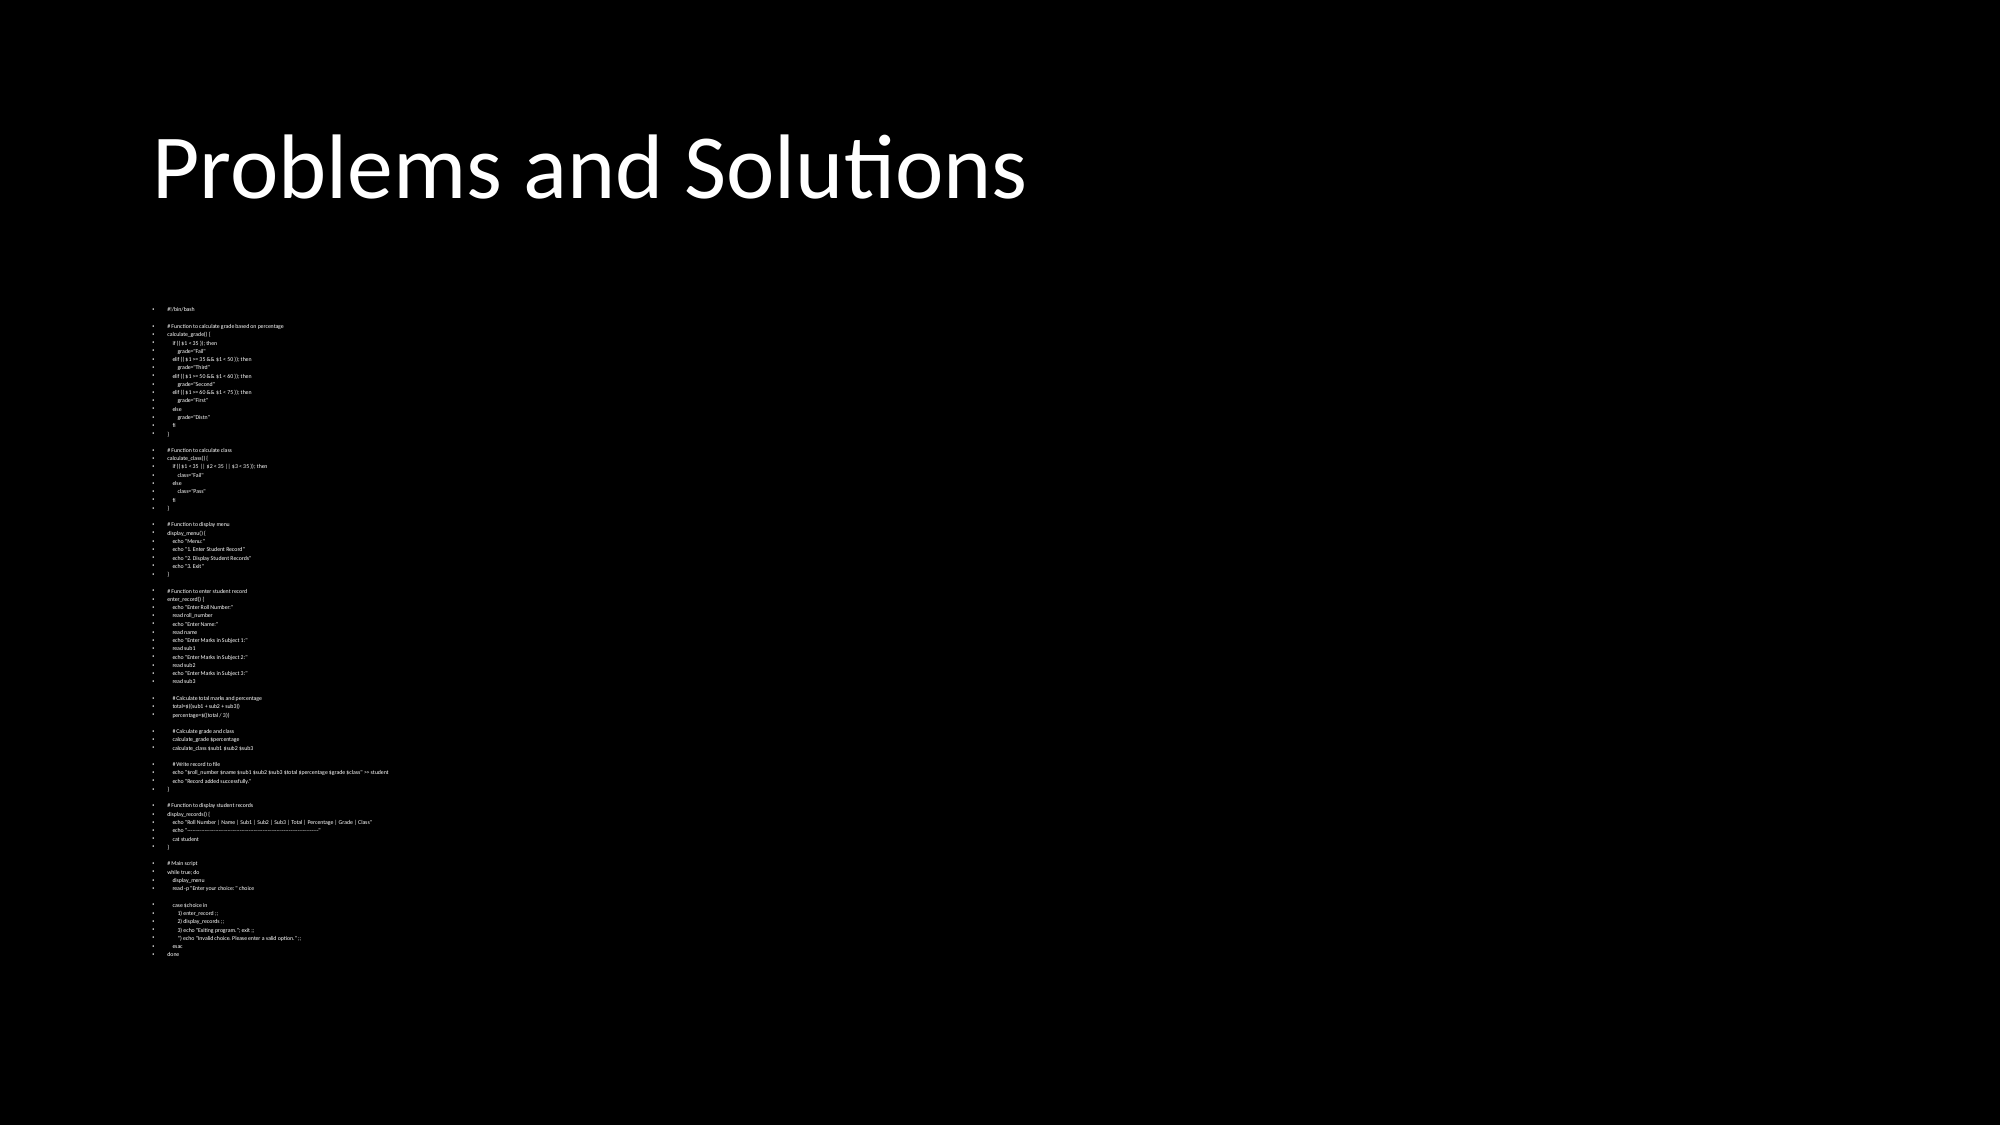

# Problems and Solutions
#!/bin/bash

# Function to calculate grade based on percentage
calculate_grade() {
    if (( $1 < 35 )); then
        grade="Fail"
    elif (( $1 >= 35 && $1 < 50 )); then
        grade="Third"
    elif (( $1 >= 50 && $1 < 60 )); then
        grade="Second"
    elif (( $1 >= 60 && $1 < 75 )); then
        grade="First"
    else
        grade="Distn"
    fi
}

# Function to calculate class
calculate_class() {
    if (( $1 < 35 || $2 < 35 || $3 < 35 )); then
        class="Fail"
    else
        class="Pass"
    fi
}

# Function to display menu
display_menu() {
    echo "Menu:"
    echo "1. Enter Student Record"
    echo "2. Display Student Records"
    echo "3. Exit"
}

# Function to enter student record
enter_record() {
    echo "Enter Roll Number:"
    read roll_number
    echo "Enter Name:"
    read name
    echo "Enter Marks in Subject 1:"
    read sub1
    echo "Enter Marks in Subject 2:"
    read sub2
    echo "Enter Marks in Subject 3:"
    read sub3

    # Calculate total marks and percentage
    total=$((sub1 + sub2 + sub3))
    percentage=$((total / 3))

    # Calculate grade and class
    calculate_grade $percentage
    calculate_class $sub1 $sub2 $sub3

    # Write record to file
    echo "$roll_number $name $sub1 $sub2 $sub3 $total $percentage $grade $class" >> student
    echo "Record added successfully."
}

# Function to display student records
display_records() {
    echo "Roll Number | Name | Sub1 | Sub2 | Sub3 | Total | Percentage | Grade | Class"
    echo "---------------------------------------------------------------------------"
    cat student
}

# Main script
while true; do
    display_menu
    read -p "Enter your choice: " choice

    case $choice in
        1) enter_record ;;
        2) display_records ;;
        3) echo "Exiting program."; exit ;;
        *) echo "Invalid choice. Please enter a valid option." ;;
    esac
done